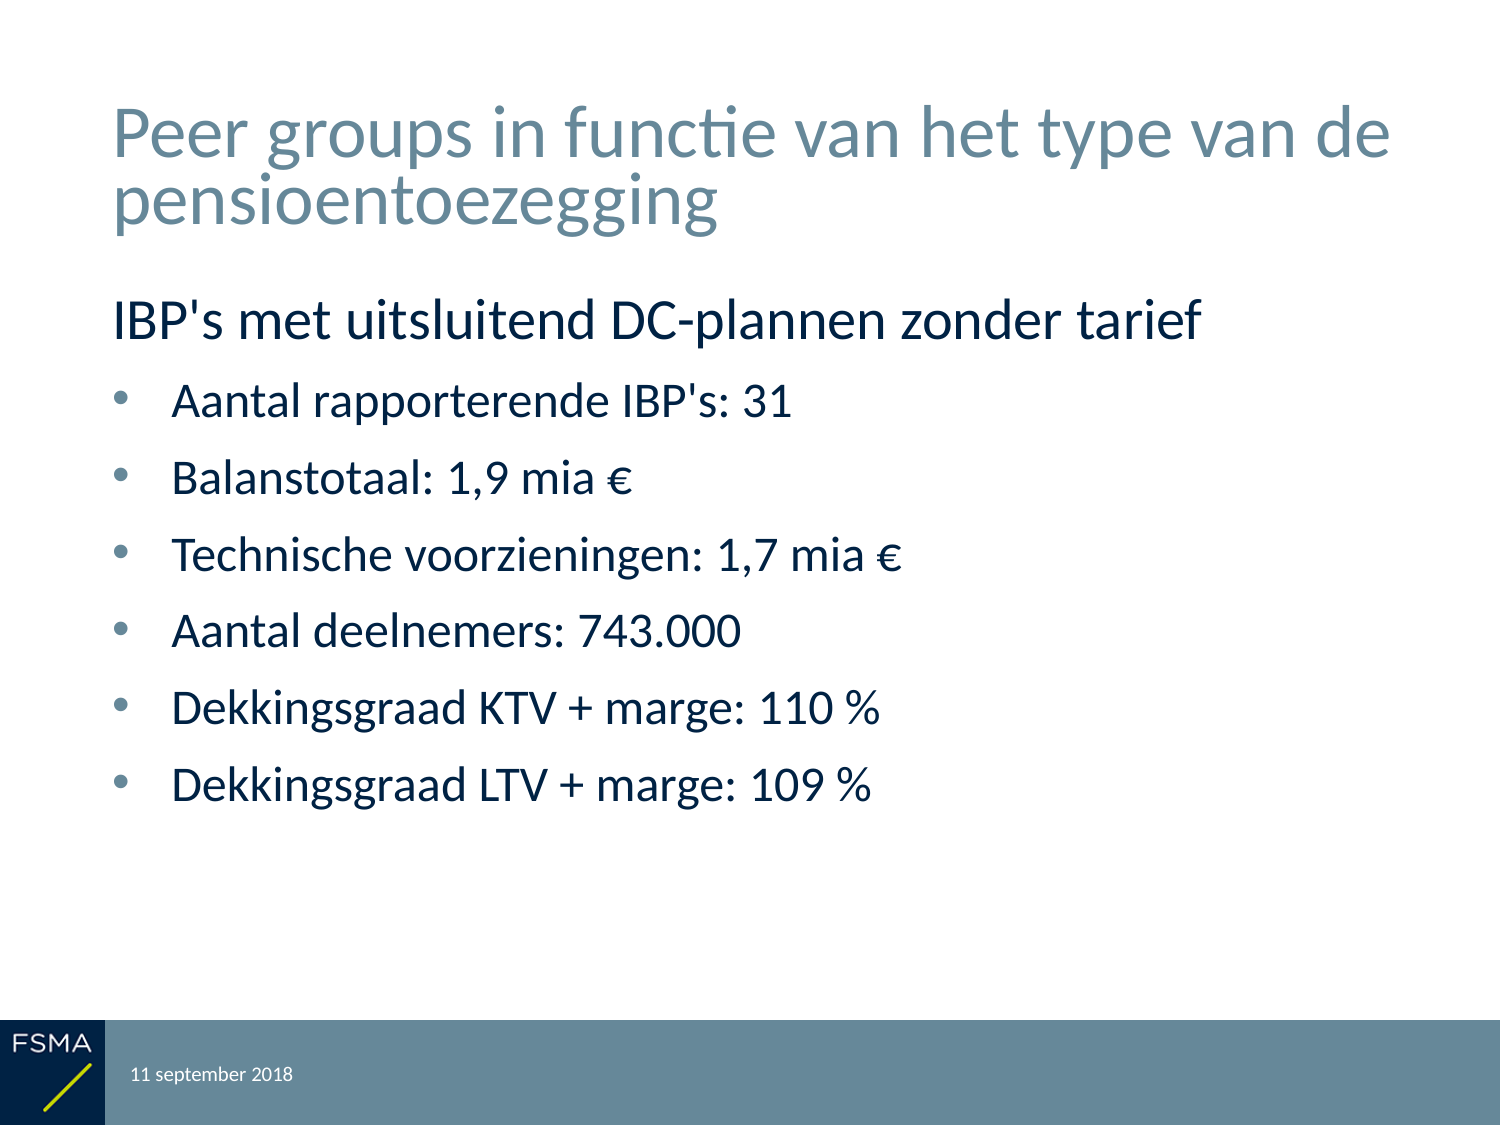

# Peer groups in functie van het type van de pensioentoezegging
IBP's met uitsluitend DC-plannen zonder tarief
Aantal rapporterende IBP's: 31
Balanstotaal: 1,9 mia €
Technische voorzieningen: 1,7 mia €
Aantal deelnemers: 743.000
Dekkingsgraad KTV + marge: 110 %
Dekkingsgraad LTV + marge: 109 %
11 september 2018
Rapportering over het boekjaar 2017
33